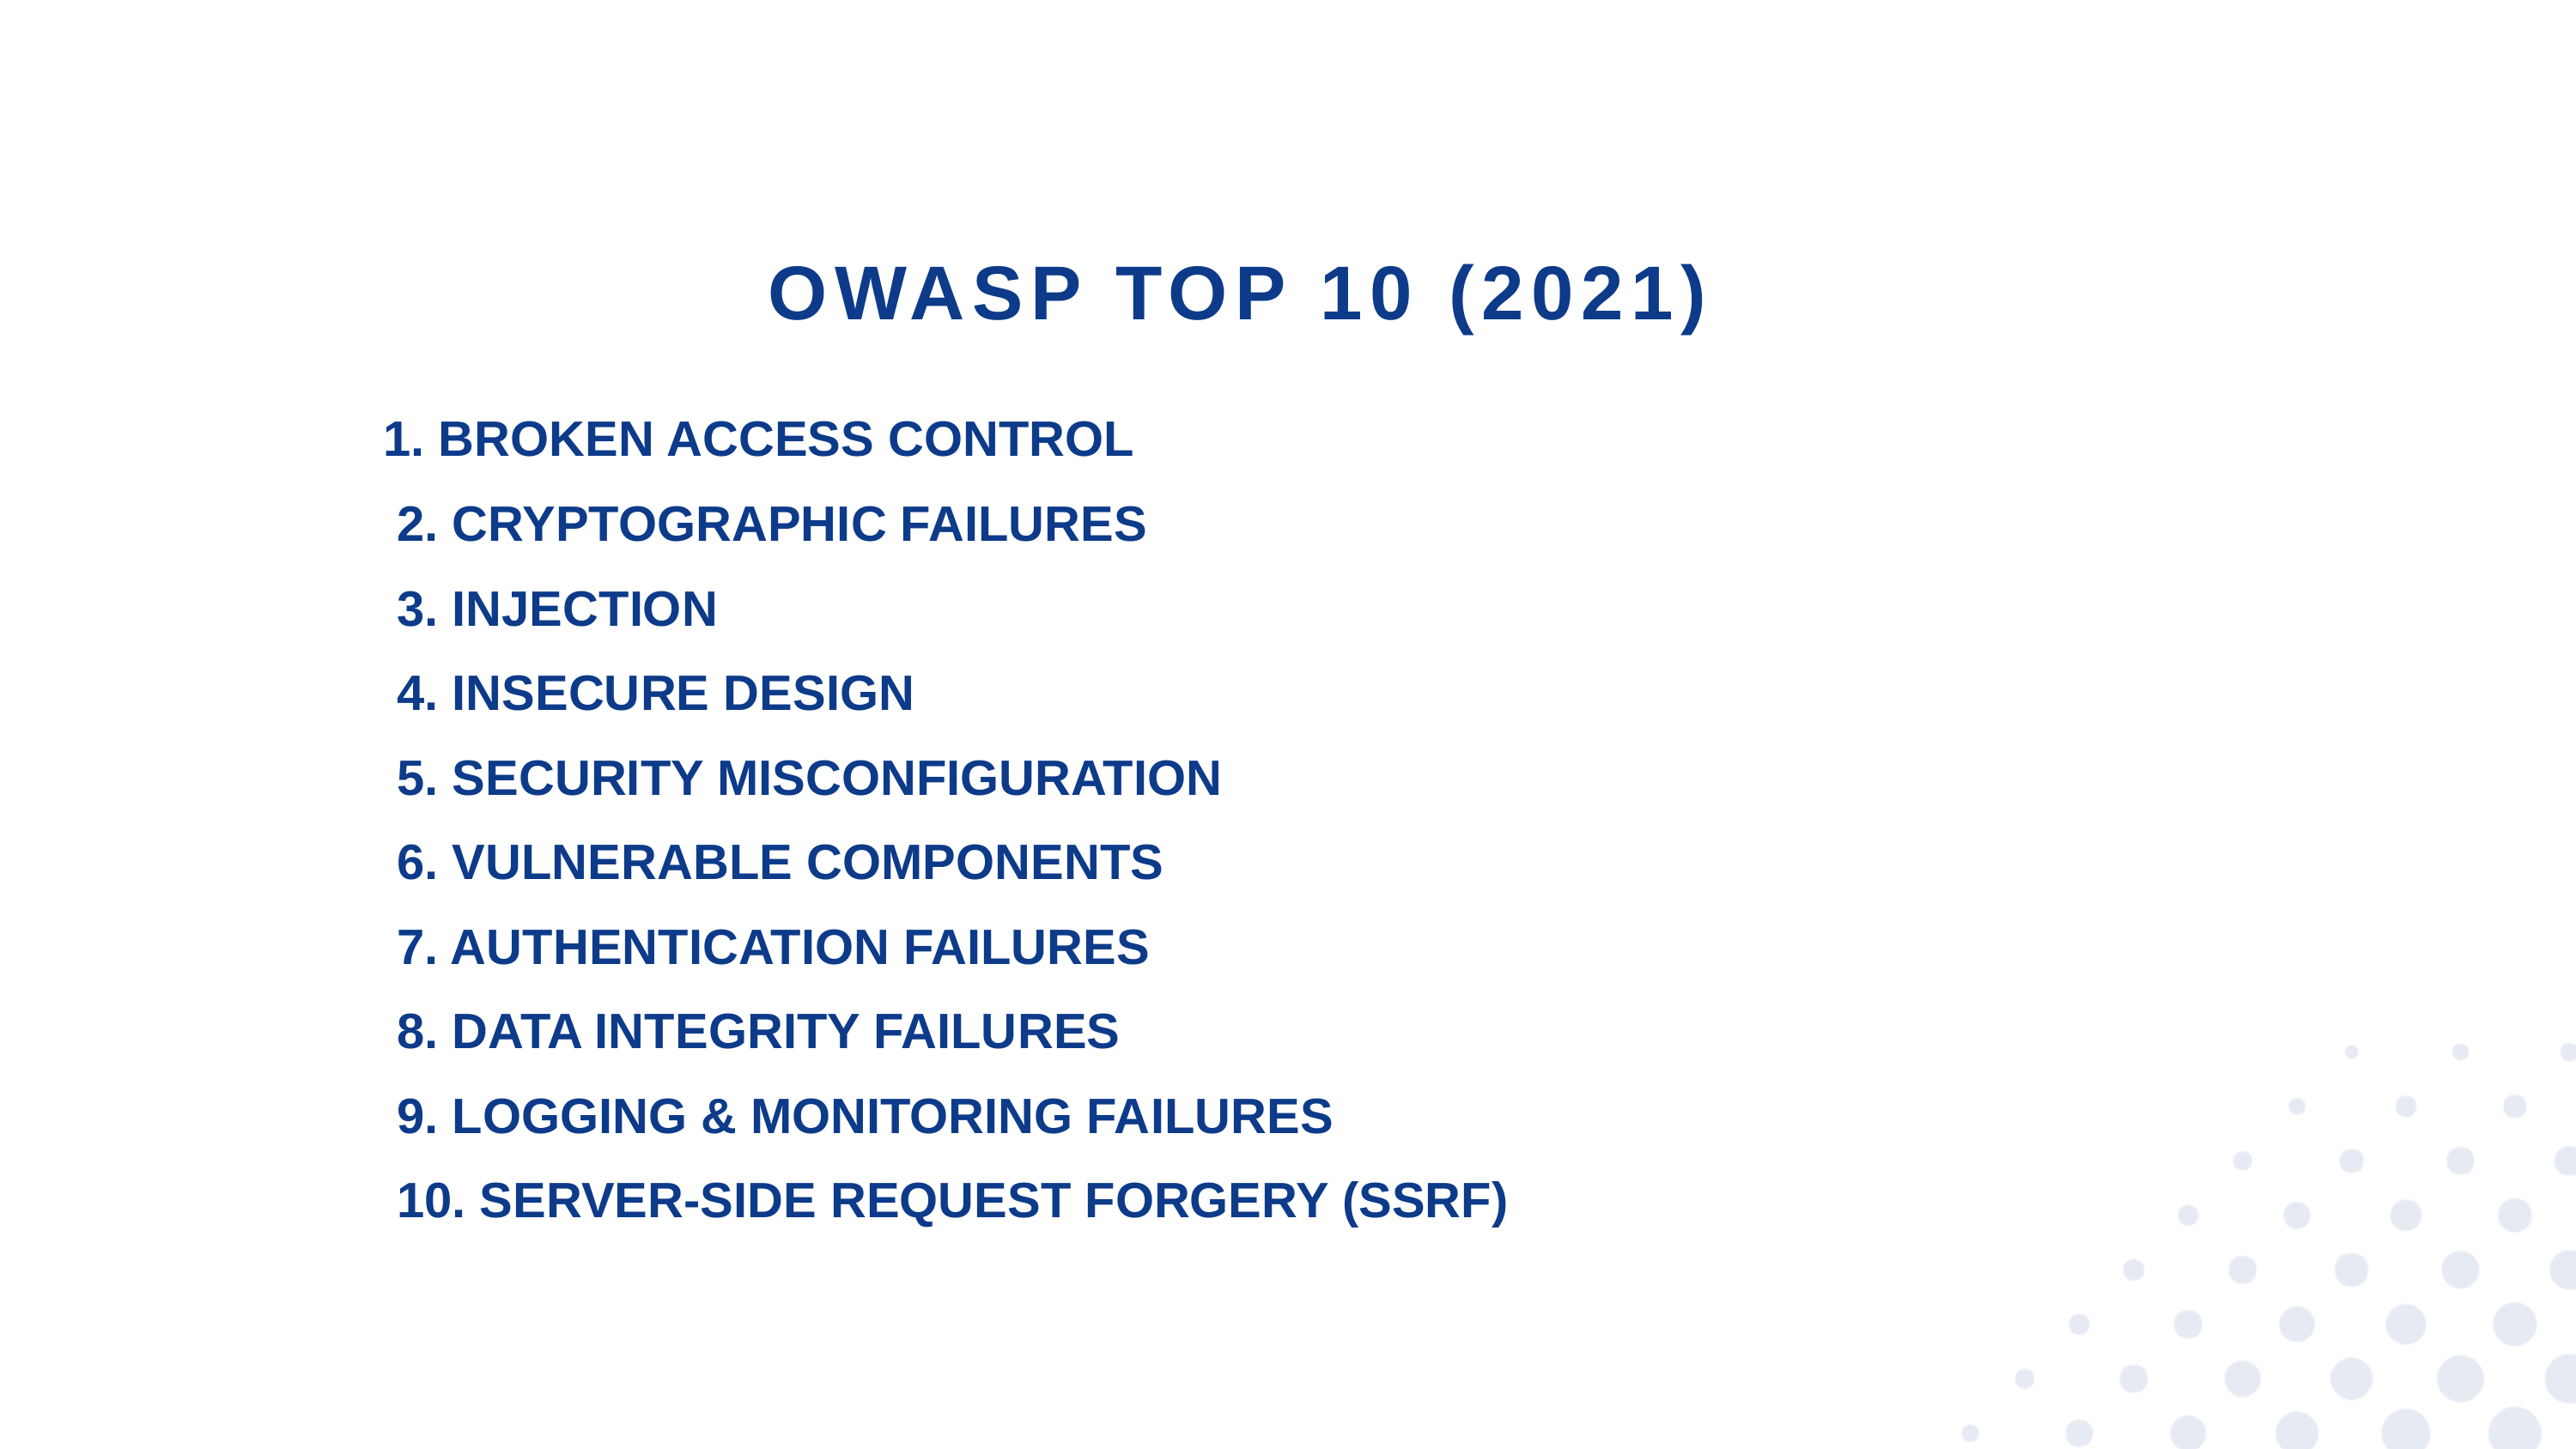

OWASP TOP 10 (2021)
1. BROKEN ACCESS CONTROL
 2. CRYPTOGRAPHIC FAILURES
 3. INJECTION
 4. INSECURE DESIGN
 5. SECURITY MISCONFIGURATION
 6. VULNERABLE COMPONENTS
 7. AUTHENTICATION FAILURES
 8. DATA INTEGRITY FAILURES
 9. LOGGING & MONITORING FAILURES
 10. SERVER-SIDE REQUEST FORGERY (SSRF)